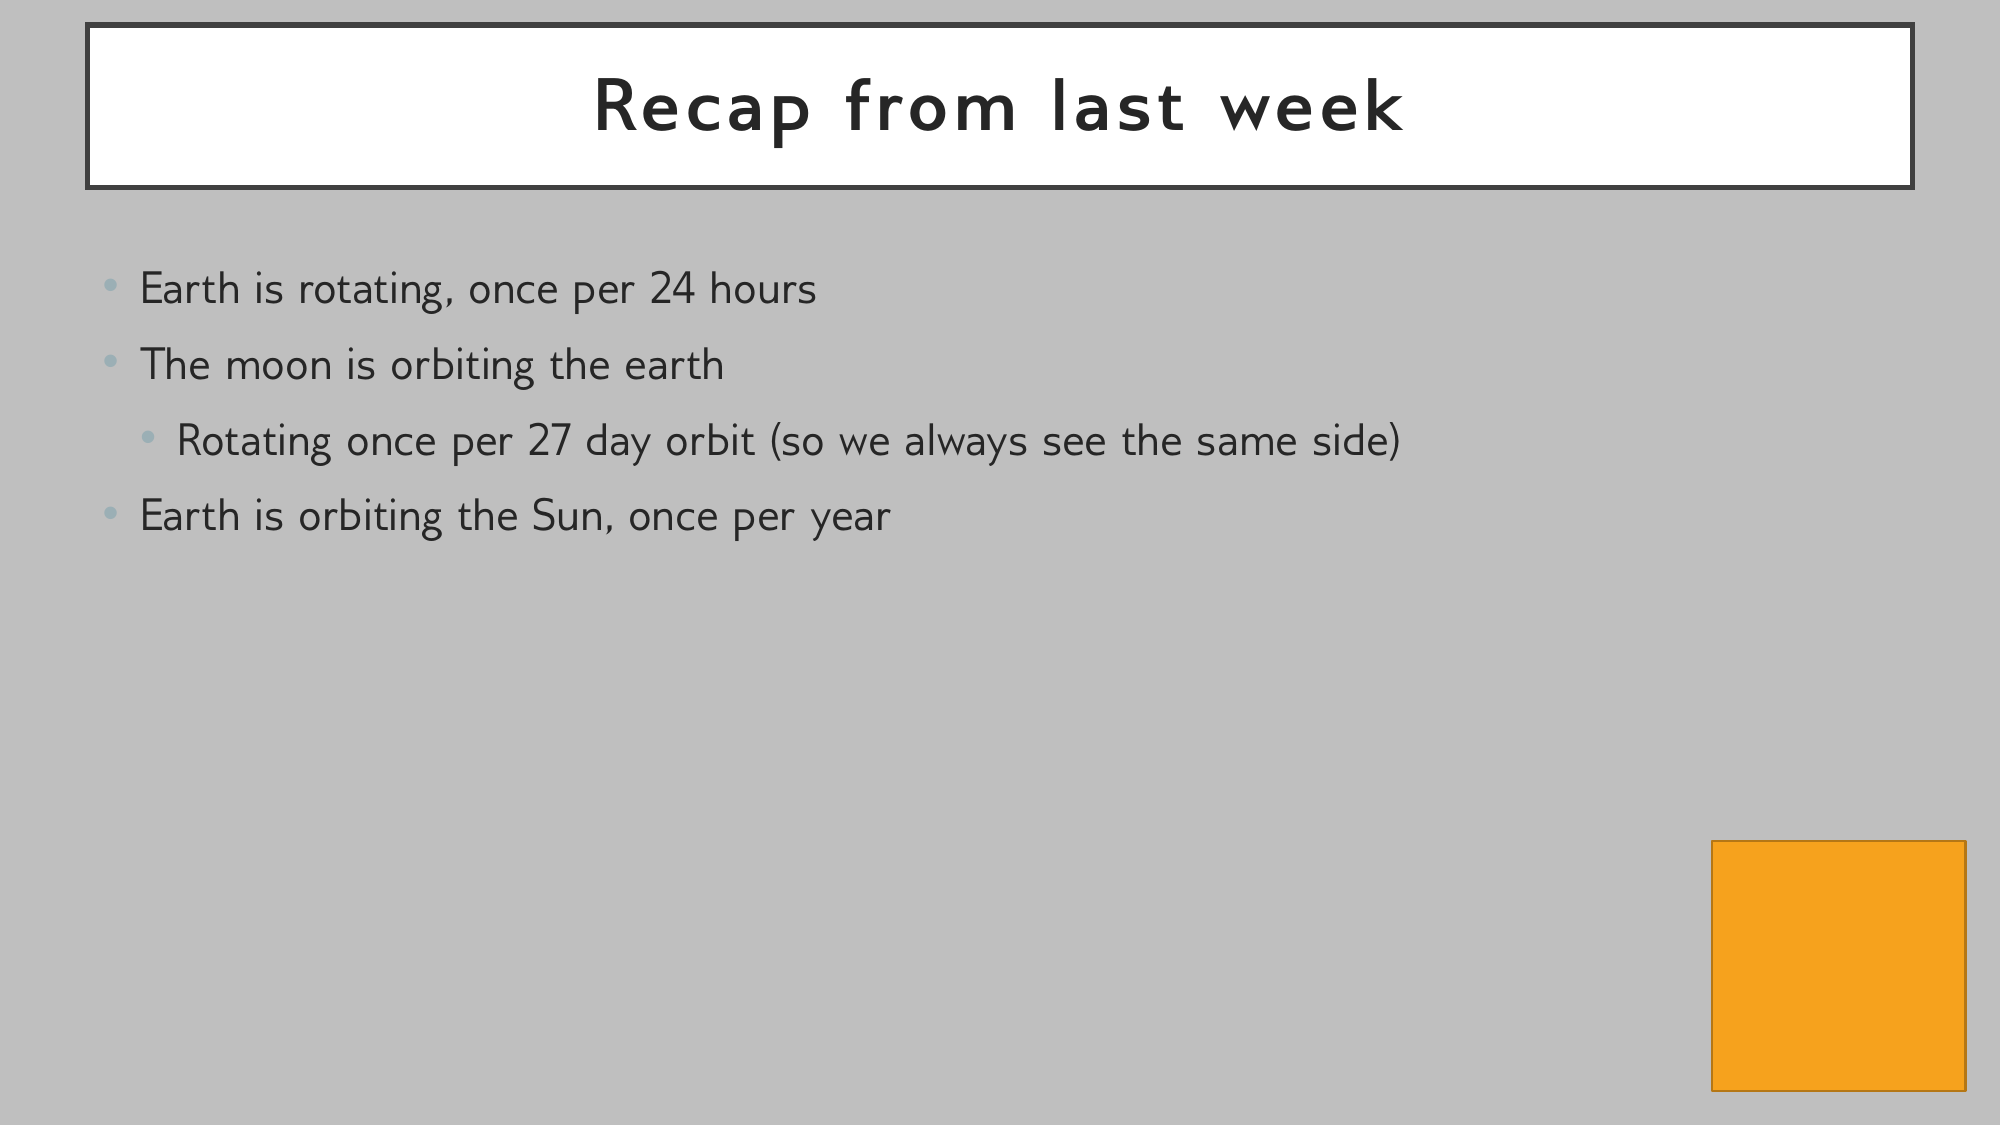

# Recap from last week
Earth is rotating, once per 24 hours
The moon is orbiting the earth
Rotating once per 27 day orbit (so we always see the same side)
Earth is orbiting the Sun, once per year